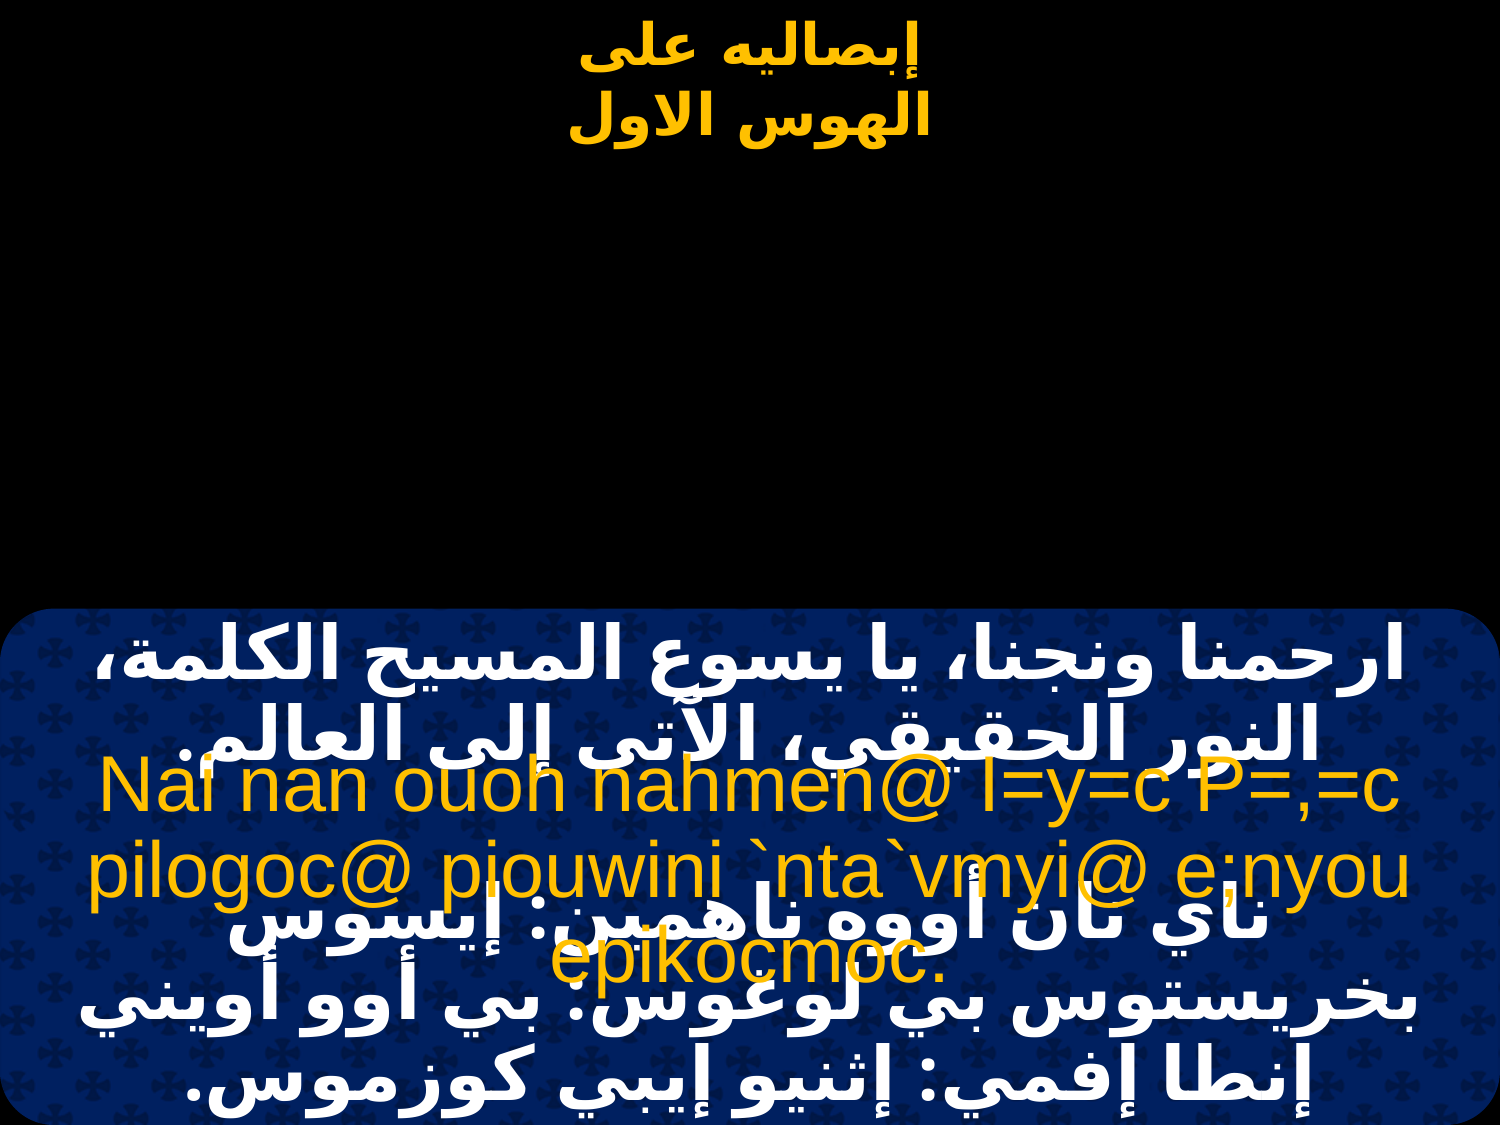

#
ارحمنا ونجنا، يا يسوع المسيح الكلمة، النور الحقيقي، الآتى إلى العالم.
Nai nan ouoh nahmen@ I=y=c P=,=c pilogoc@ piouwini `nta`vmyi@ e;nyou epikocmoc.
ناي نان أووه ناهمين: إيسوس بخريستوس بي لوغوس: بي أوو أويني إنطا إفمي: إثنيو إيبي كوزموس.